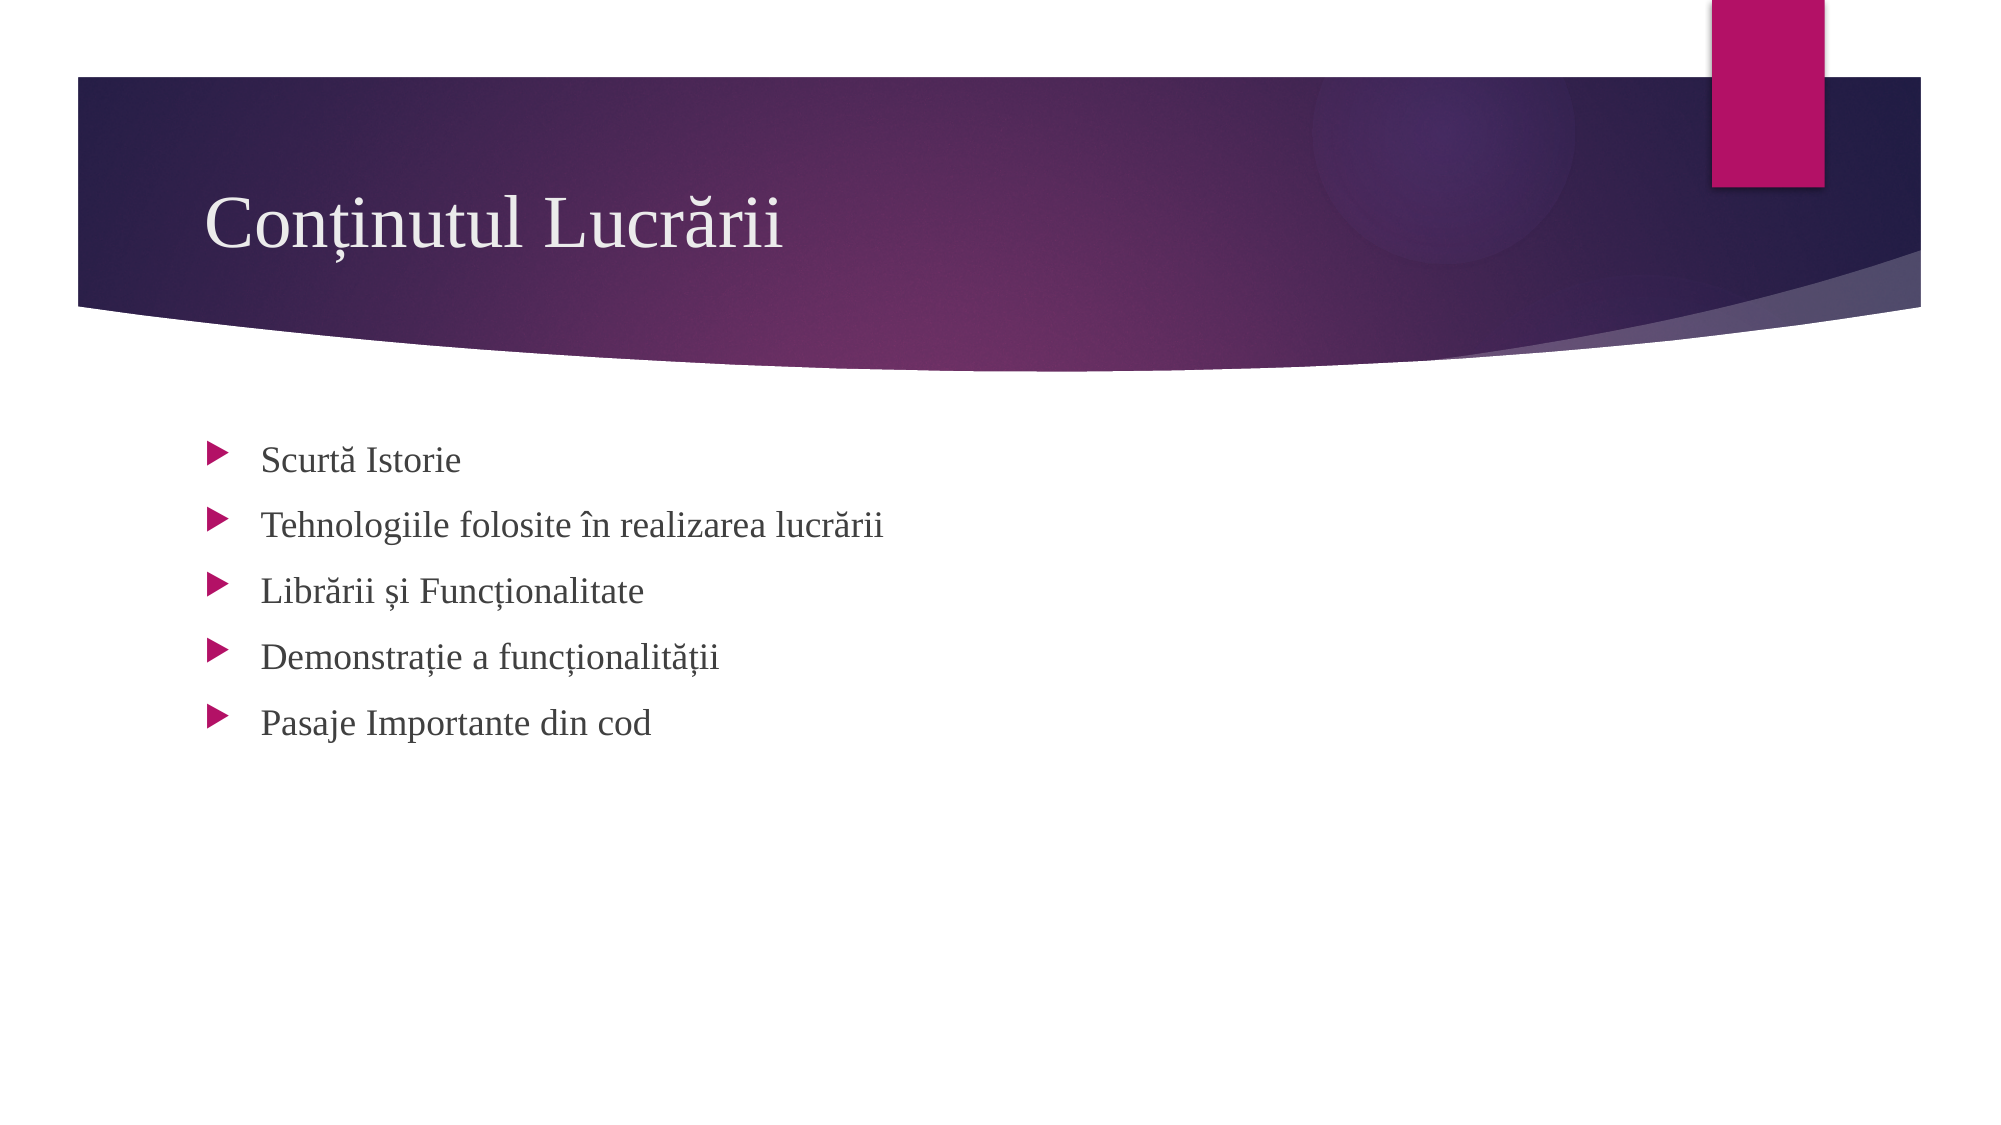

# Conținutul Lucrării
Scurtă Istorie
Tehnologiile folosite în realizarea lucrării
Librării și Funcționalitate
Demonstrație a funcționalității
Pasaje Importante din cod